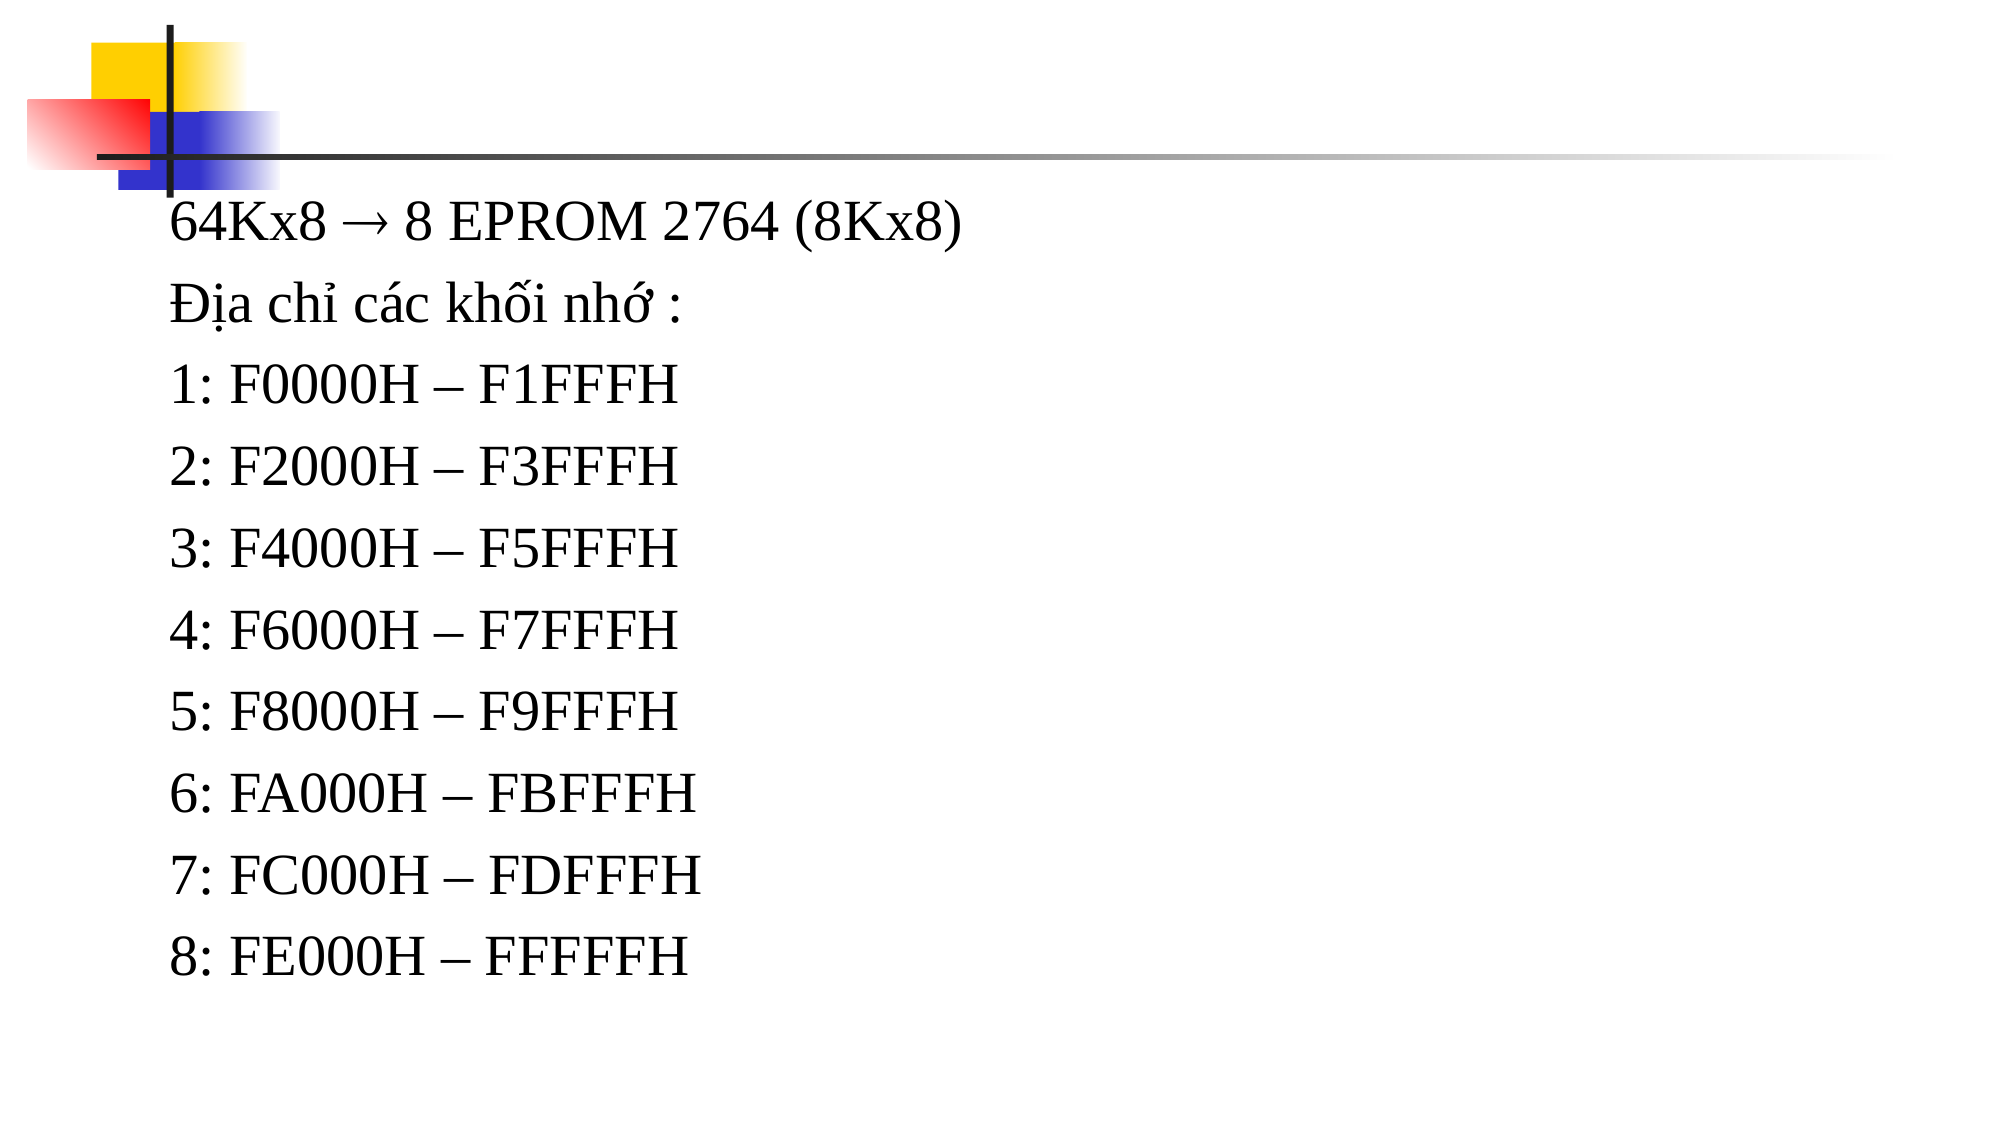

64Kx8 → 8 EPROM 2764 (8Kx8)
Địa chỉ các khối nhớ :
1: F0000H – F1FFFH
2: F2000H – F3FFFH
3: F4000H – F5FFFH
4: F6000H – F7FFFH
5: F8000H – F9FFFH
6: FA000H – FBFFFH
7: FC000H – FDFFFH
8: FE000H – FFFFFH